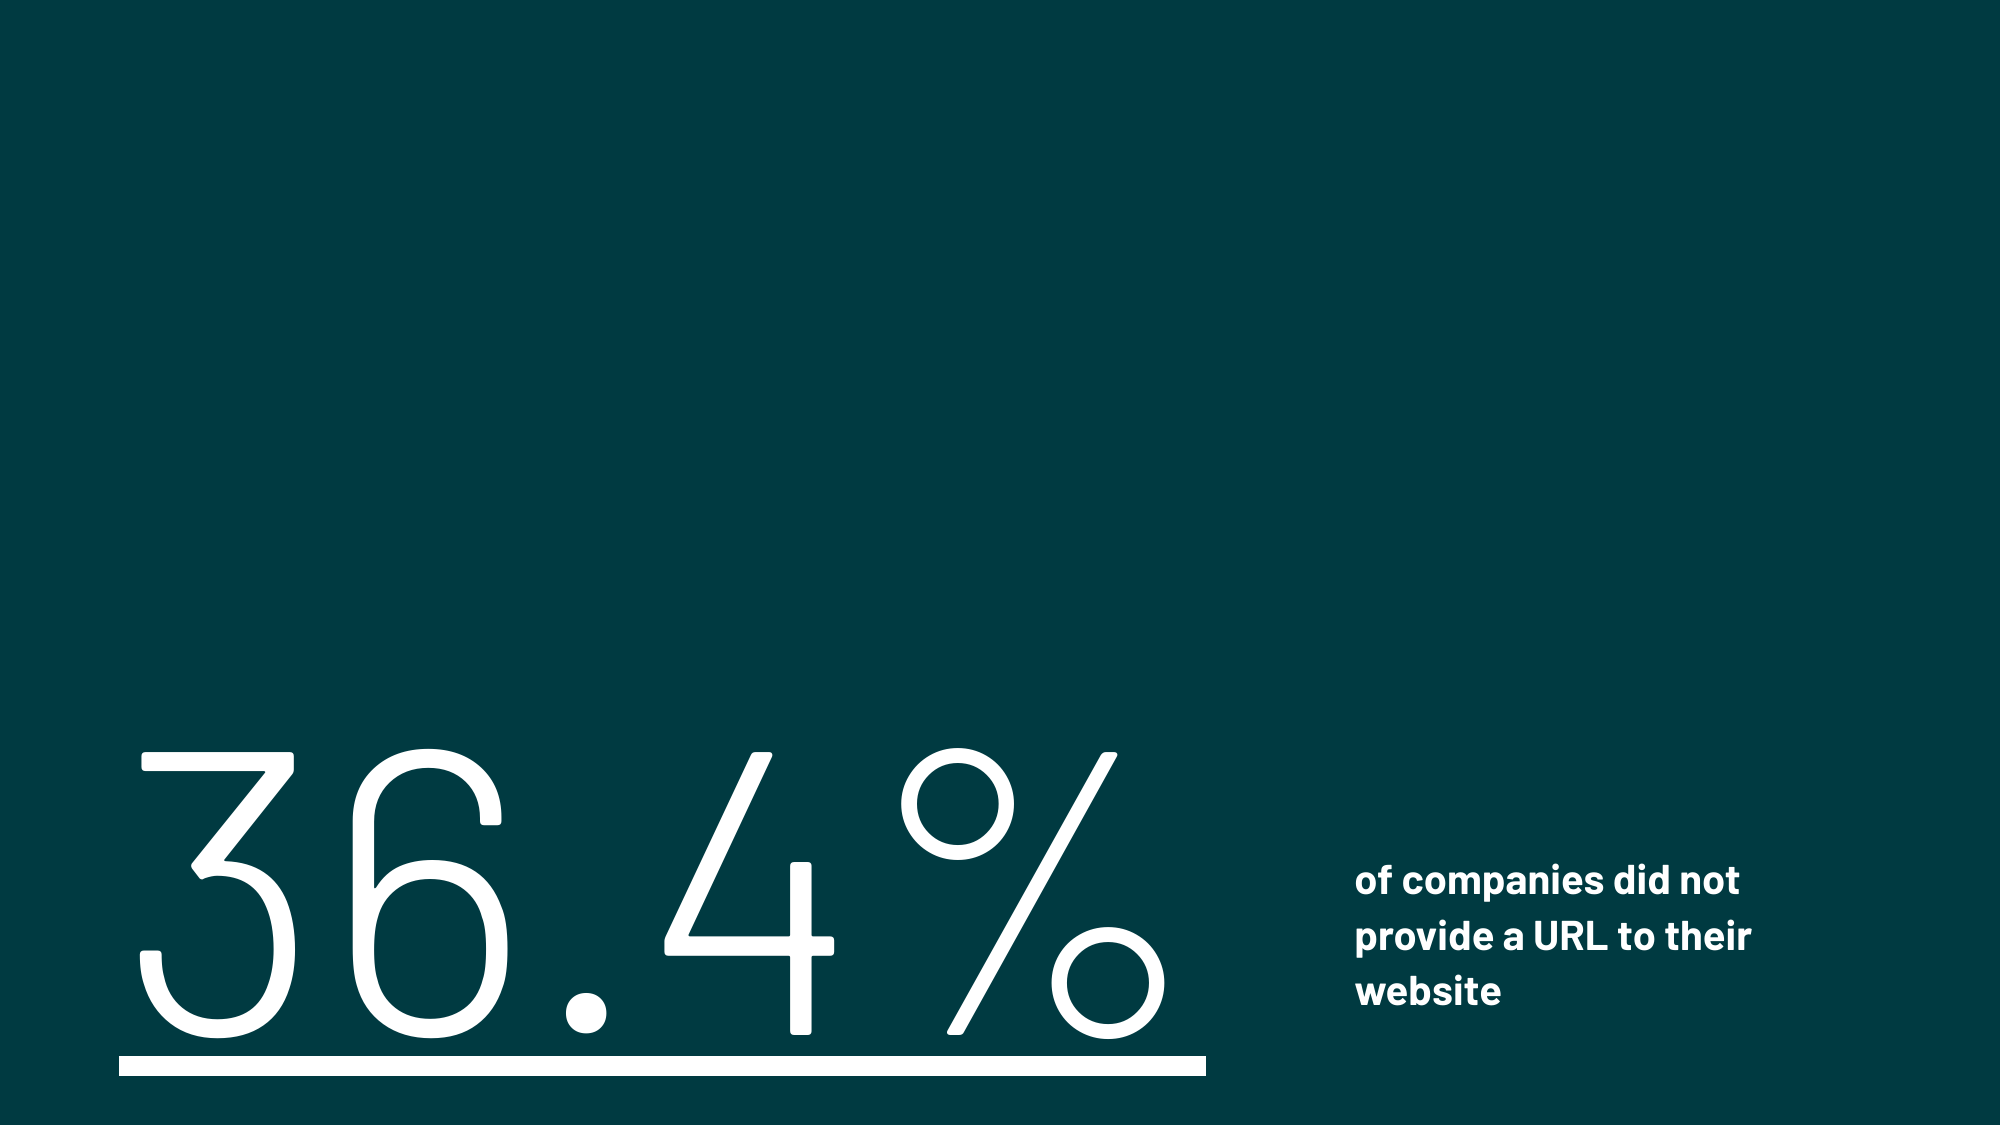

# of companies did not provide a URL to their website
36.4%